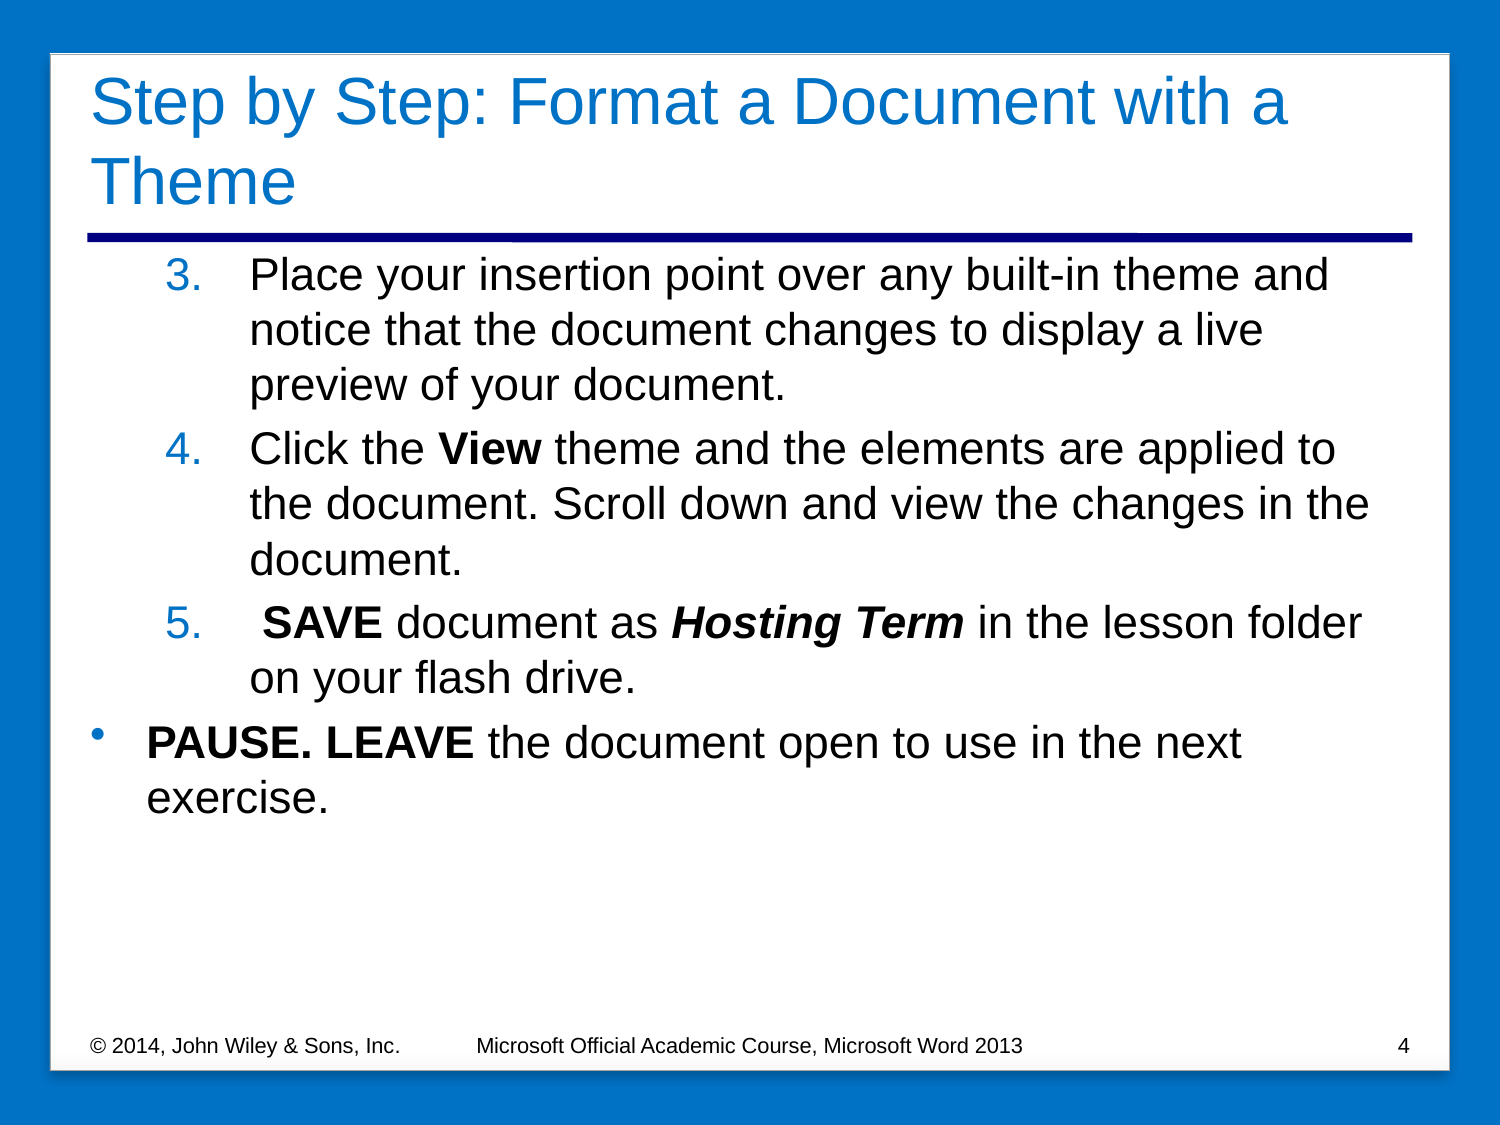

# Step by Step: Format a Document with a Theme
Place your insertion point over any built-in theme and notice that the document changes to display a live preview of your document.
Click the View theme and the elements are applied to the document. Scroll down and view the changes in the document.
 SAVE document as Hosting Term in the lesson folder on your flash drive.
PAUSE. LEAVE the document open to use in the next exercise.
© 2014, John Wiley & Sons, Inc.
Microsoft Official Academic Course, Microsoft Word 2013
4